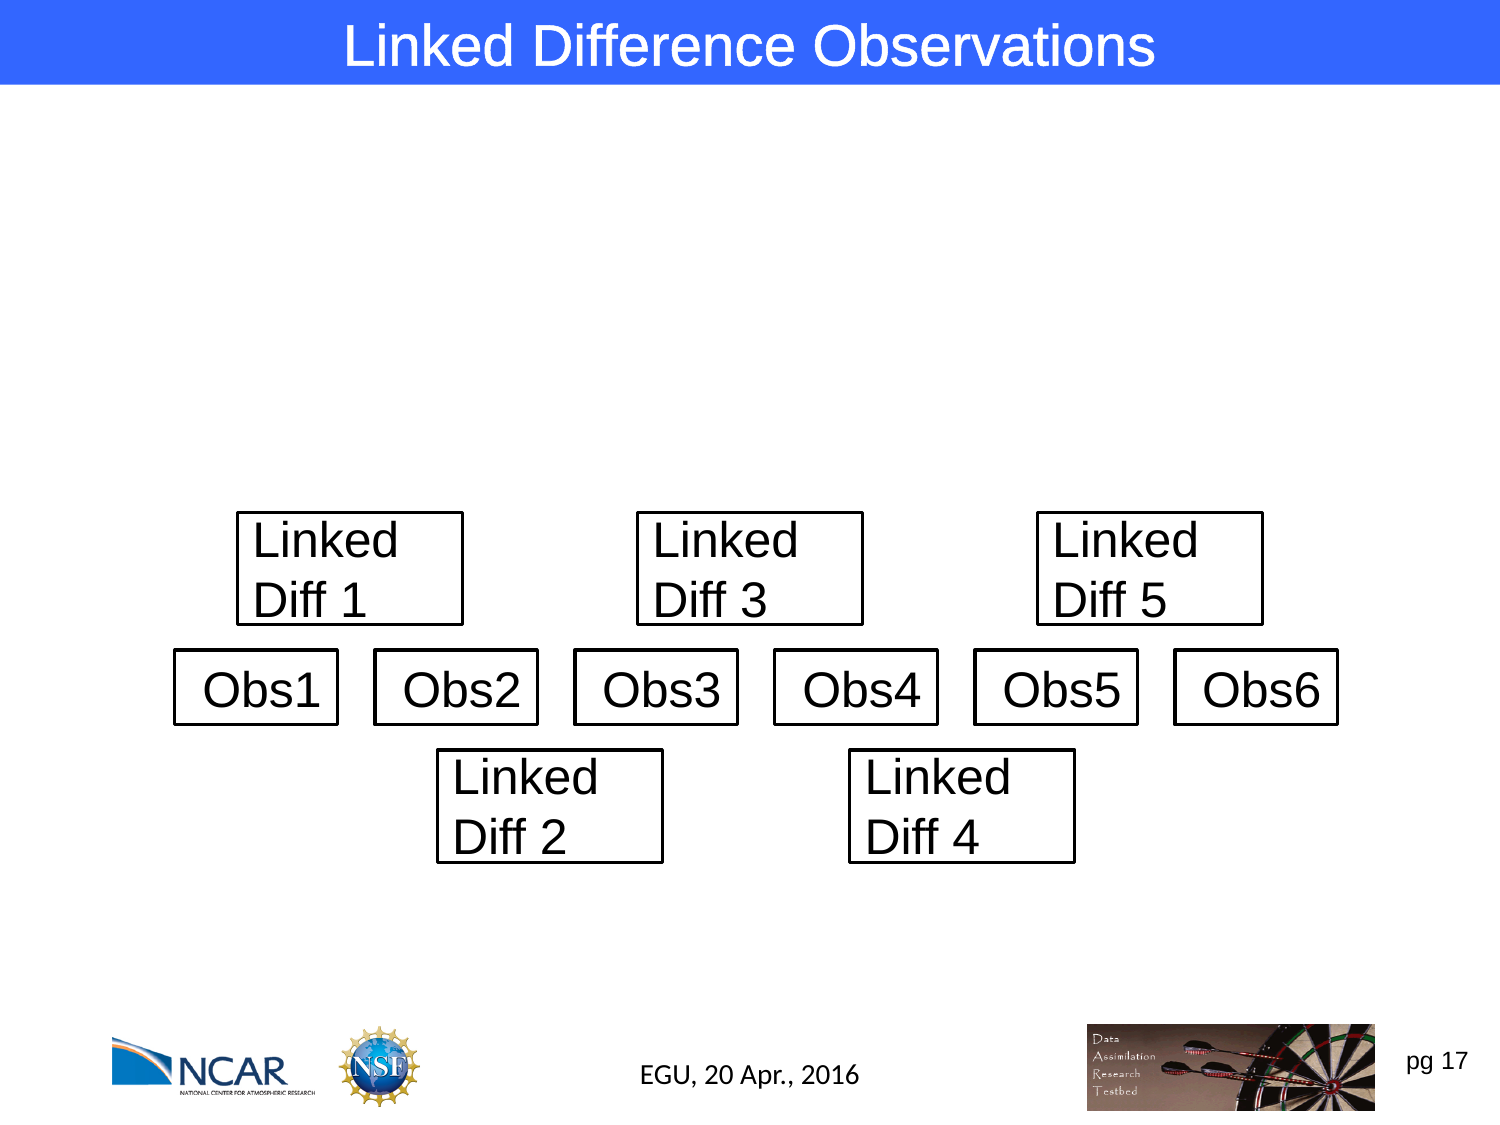

Linked Difference Observations
Linked
Diff 1

Linked
Diff 3

Linked
Diff 5

Obs1

Obs2

Obs3

Obs4

Obs5

Obs6

Linked
Diff 2

Linked
Diff 4

EGU, 20 Apr., 2016